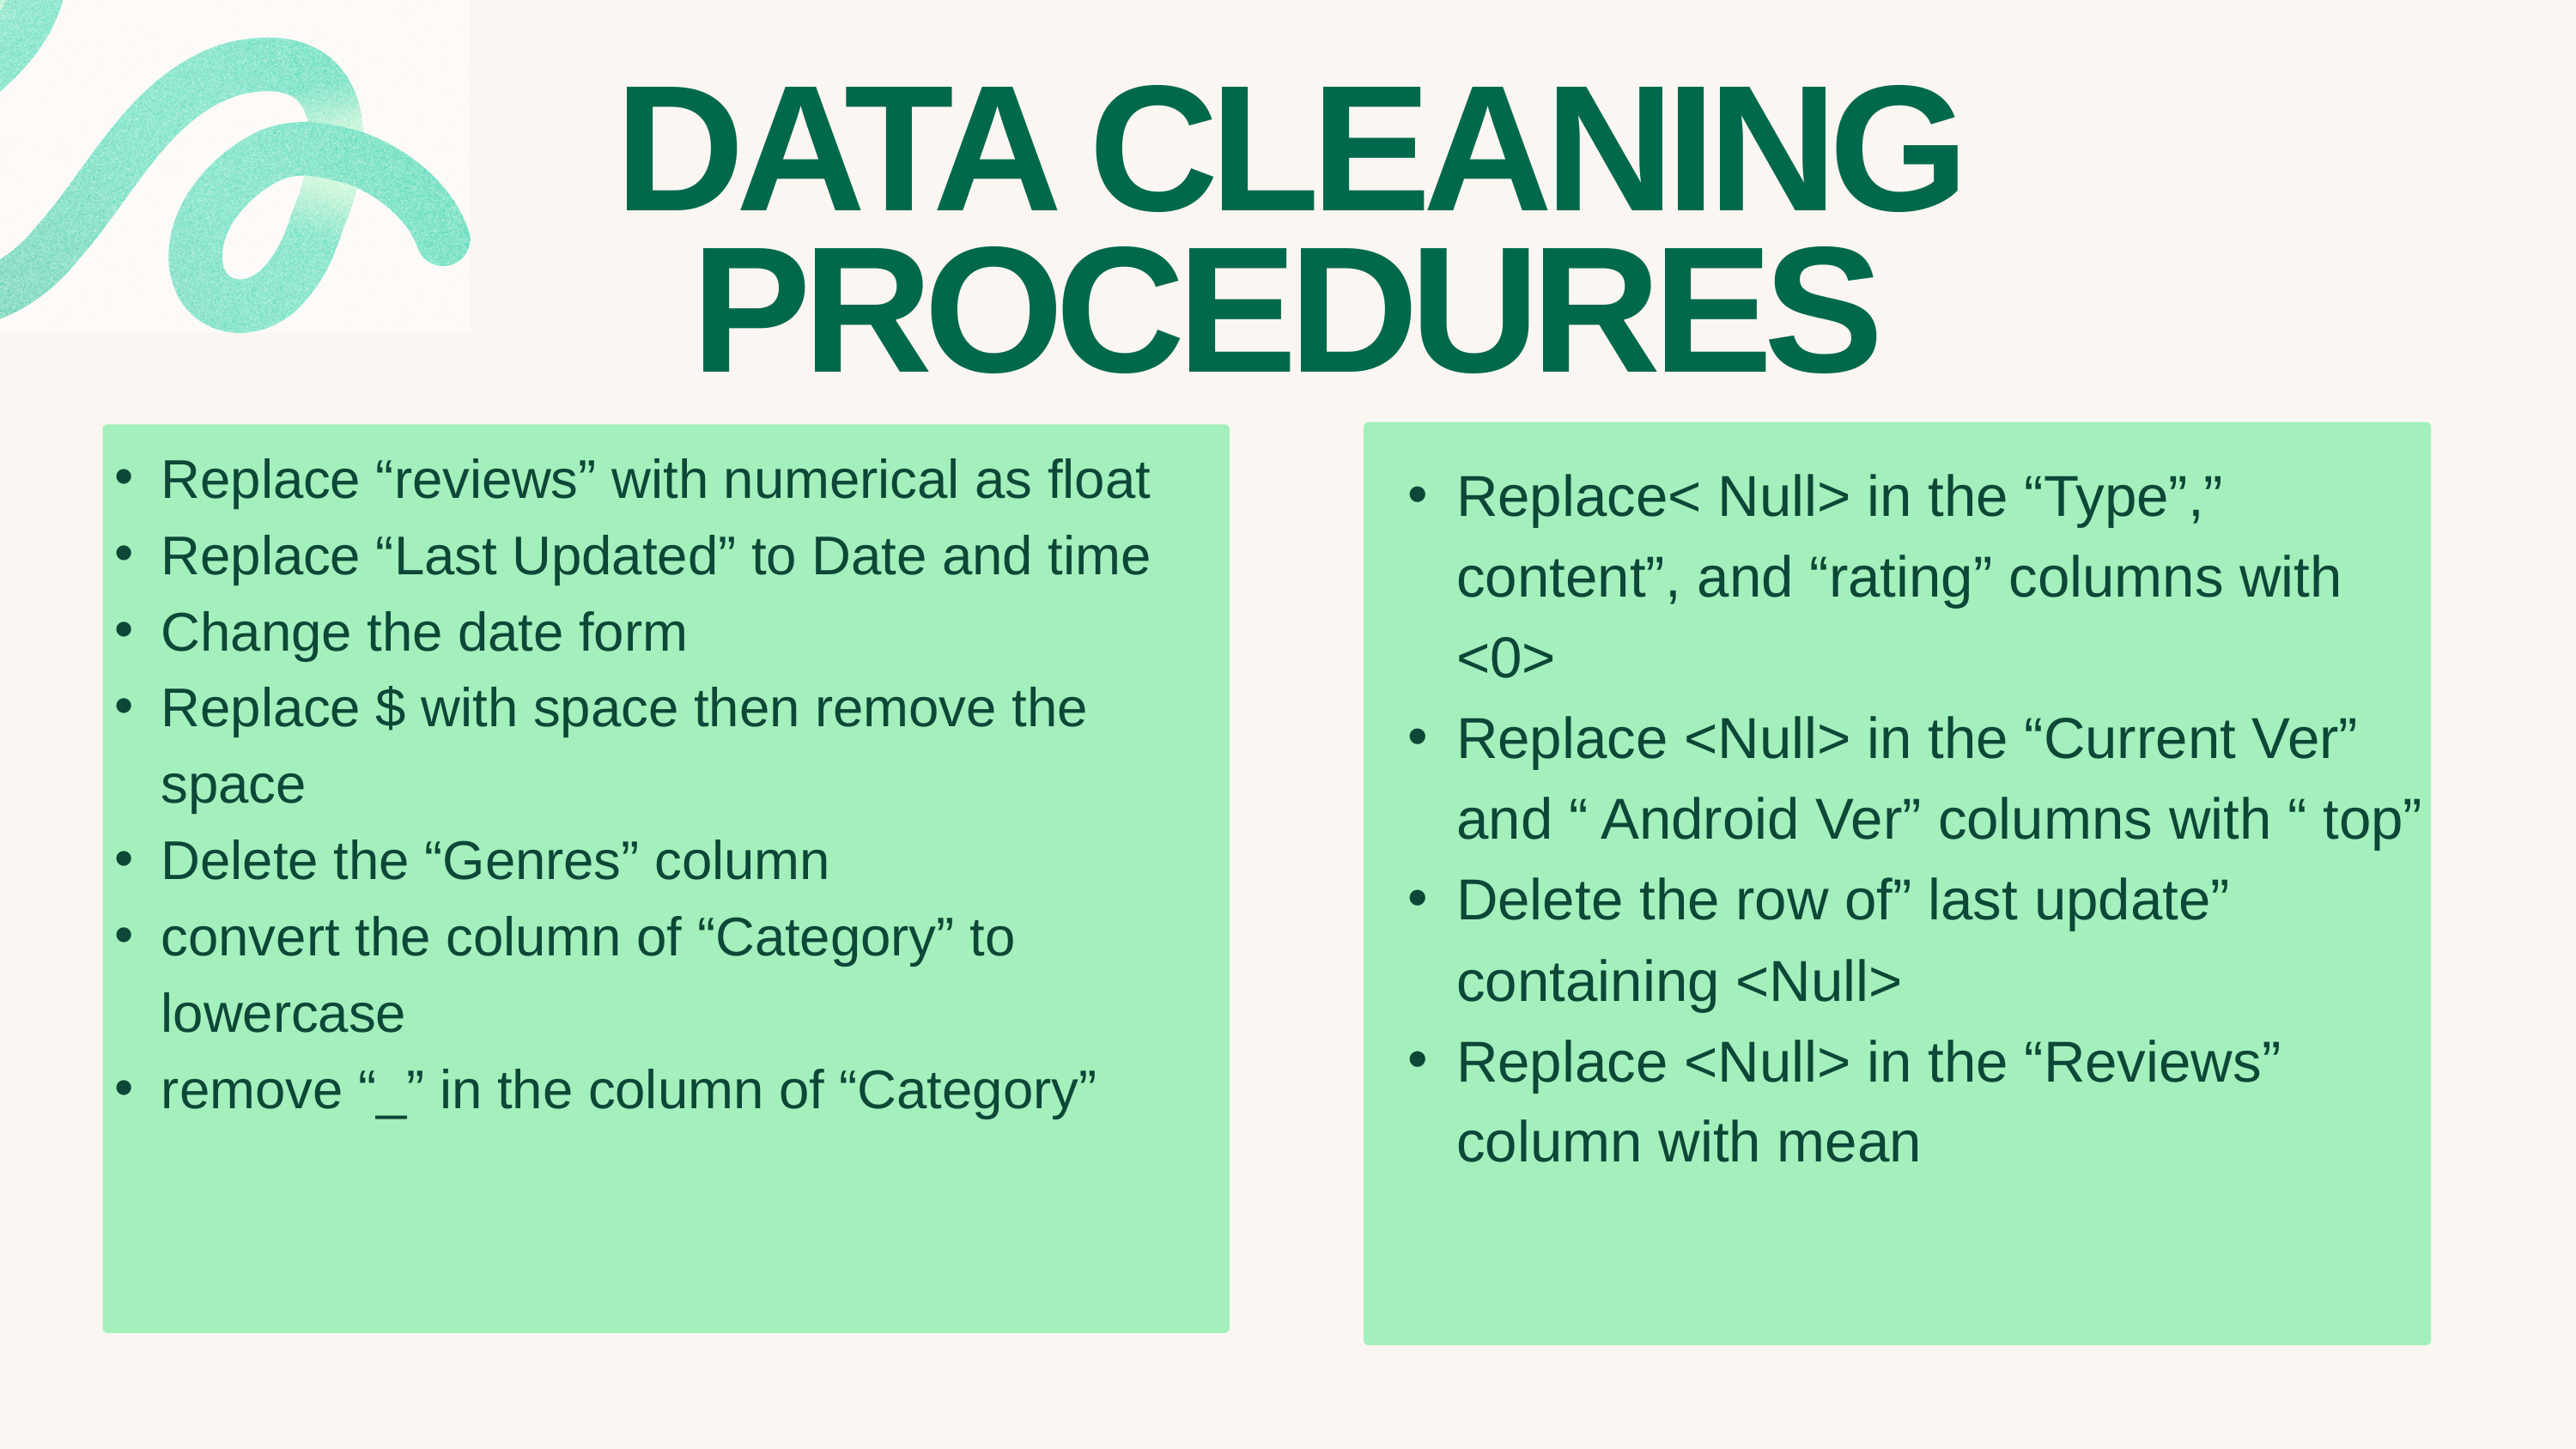

DATA CLEANING PROCEDURES

Replace “reviews” with numerical as float
Replace “Last Updated” to Date and time
Change the date form
Replace $ with space then remove the space
Delete the “Genres” column
convert the column of “Category” to lowercase
remove “_” in the column of “Category”

Replace< Null> in the “Type”,” content”, and “rating” columns with <0>
Replace <Null> in the “Current Ver” and “ Android Ver” columns with “ top”
Delete the row of” last update” containing <Null>
Replace <Null> in the “Reviews” column with mean